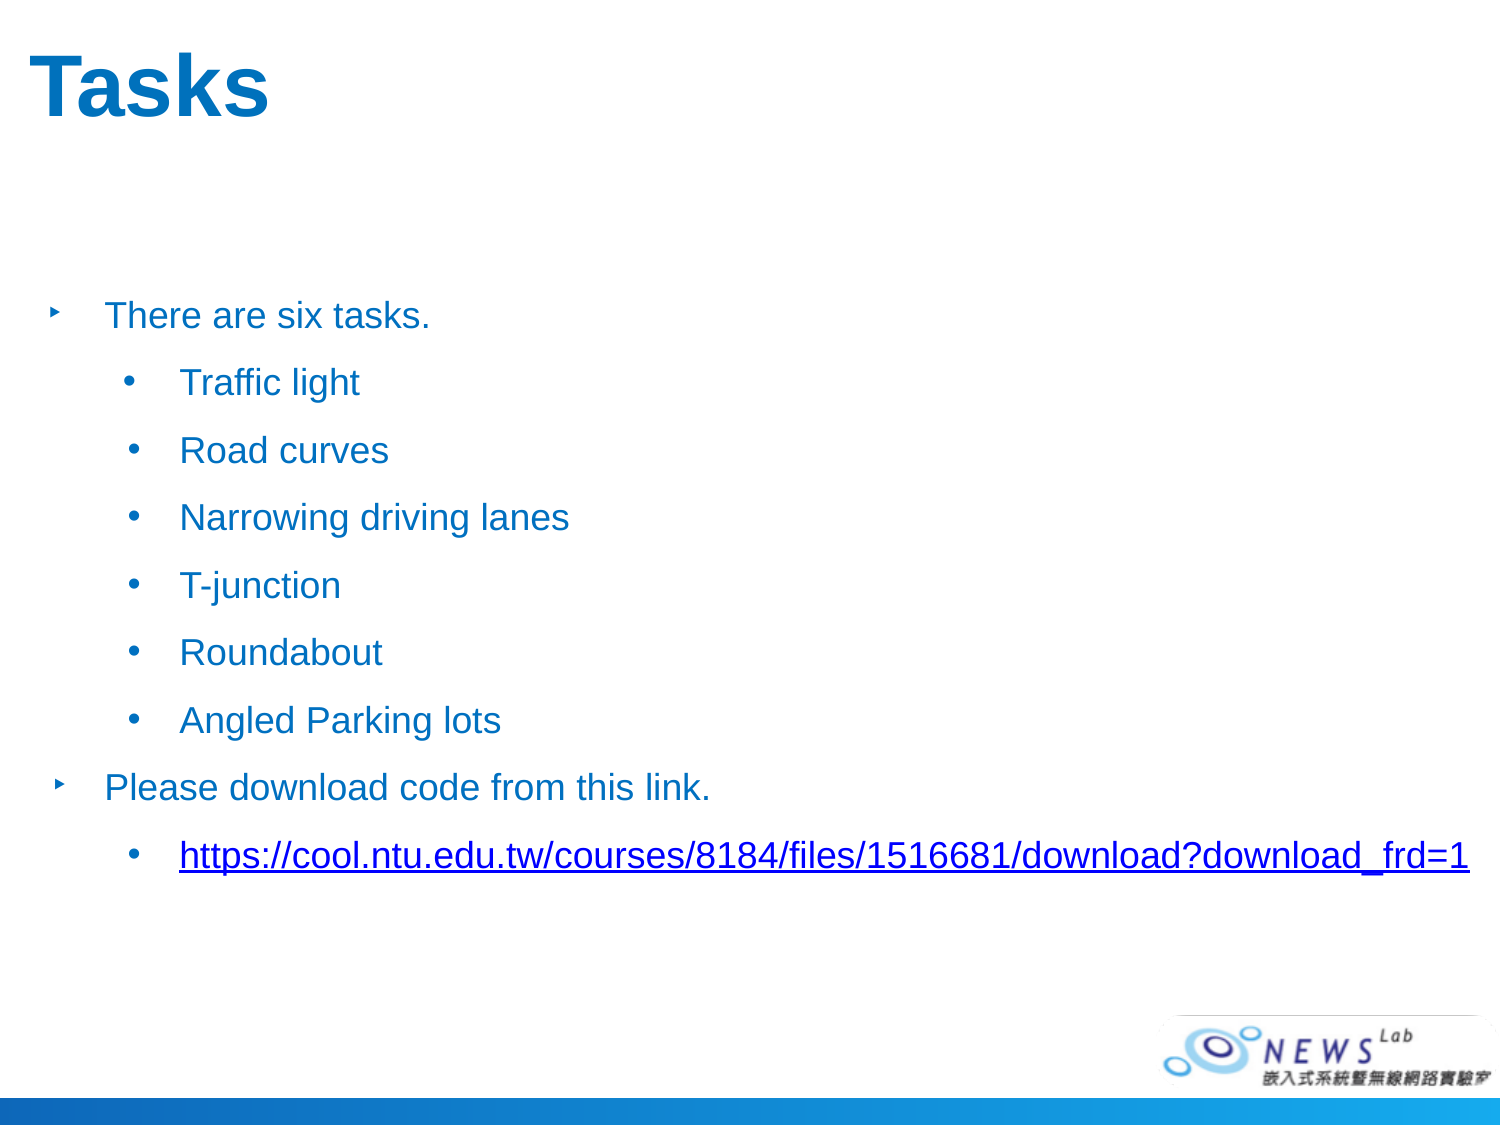

# Tasks

There are six tasks.
Traffic light
Road curves
Narrowing driving lanes
T-junction
Roundabout
Angled Parking lots
Please download code from this link.
https://cool.ntu.edu.tw/courses/8184/files/1516681/download?download_frd=1